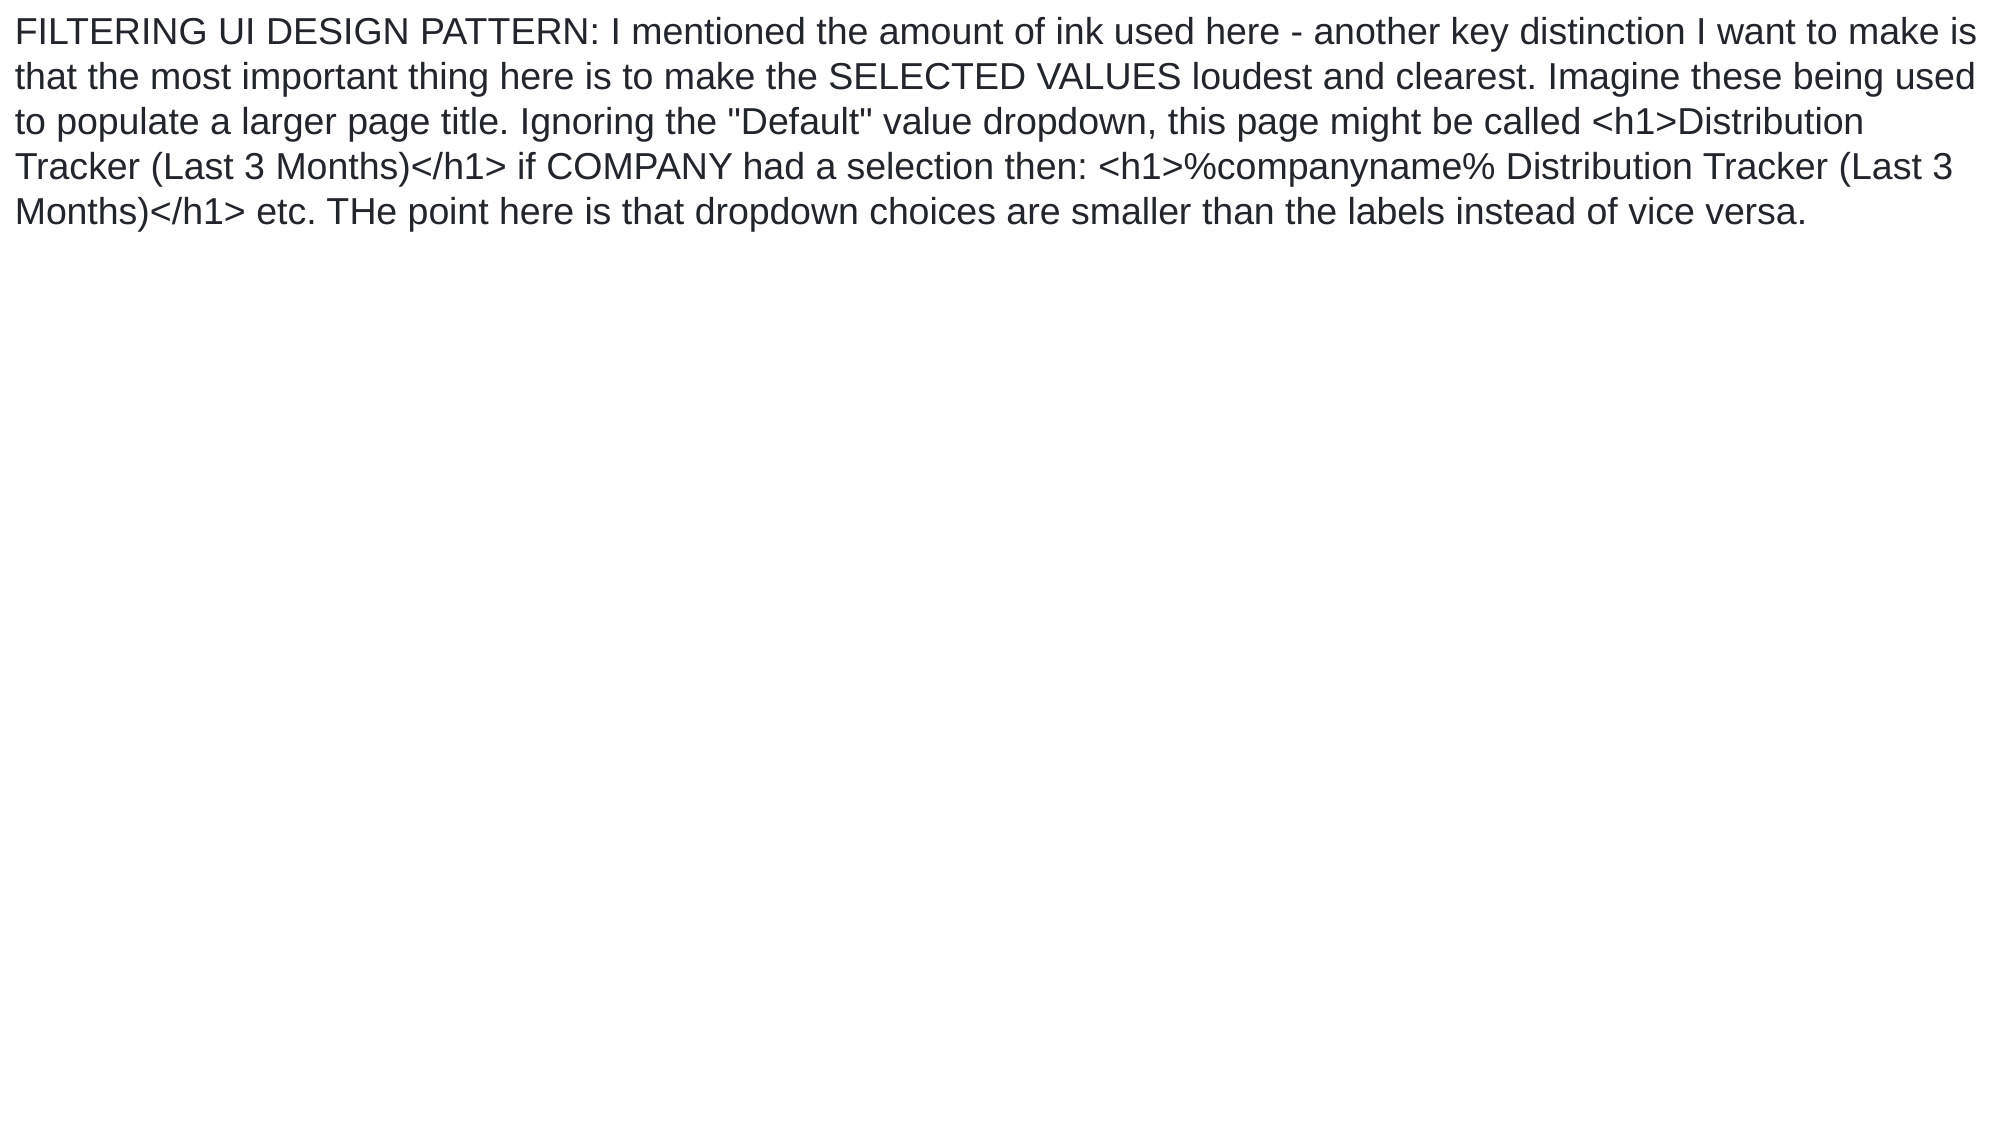

FILTERING UI DESIGN PATTERN: I mentioned the amount of ink used here - another key distinction I want to make is that the most important thing here is to make the SELECTED VALUES loudest and clearest. Imagine these being used to populate a larger page title. Ignoring the "Default" value dropdown, this page might be called <h1>Distribution Tracker (Last 3 Months)</h1> if COMPANY had a selection then: <h1>%companyname% Distribution Tracker (Last 3 Months)</h1> etc. THe point here is that dropdown choices are smaller than the labels instead of vice versa.